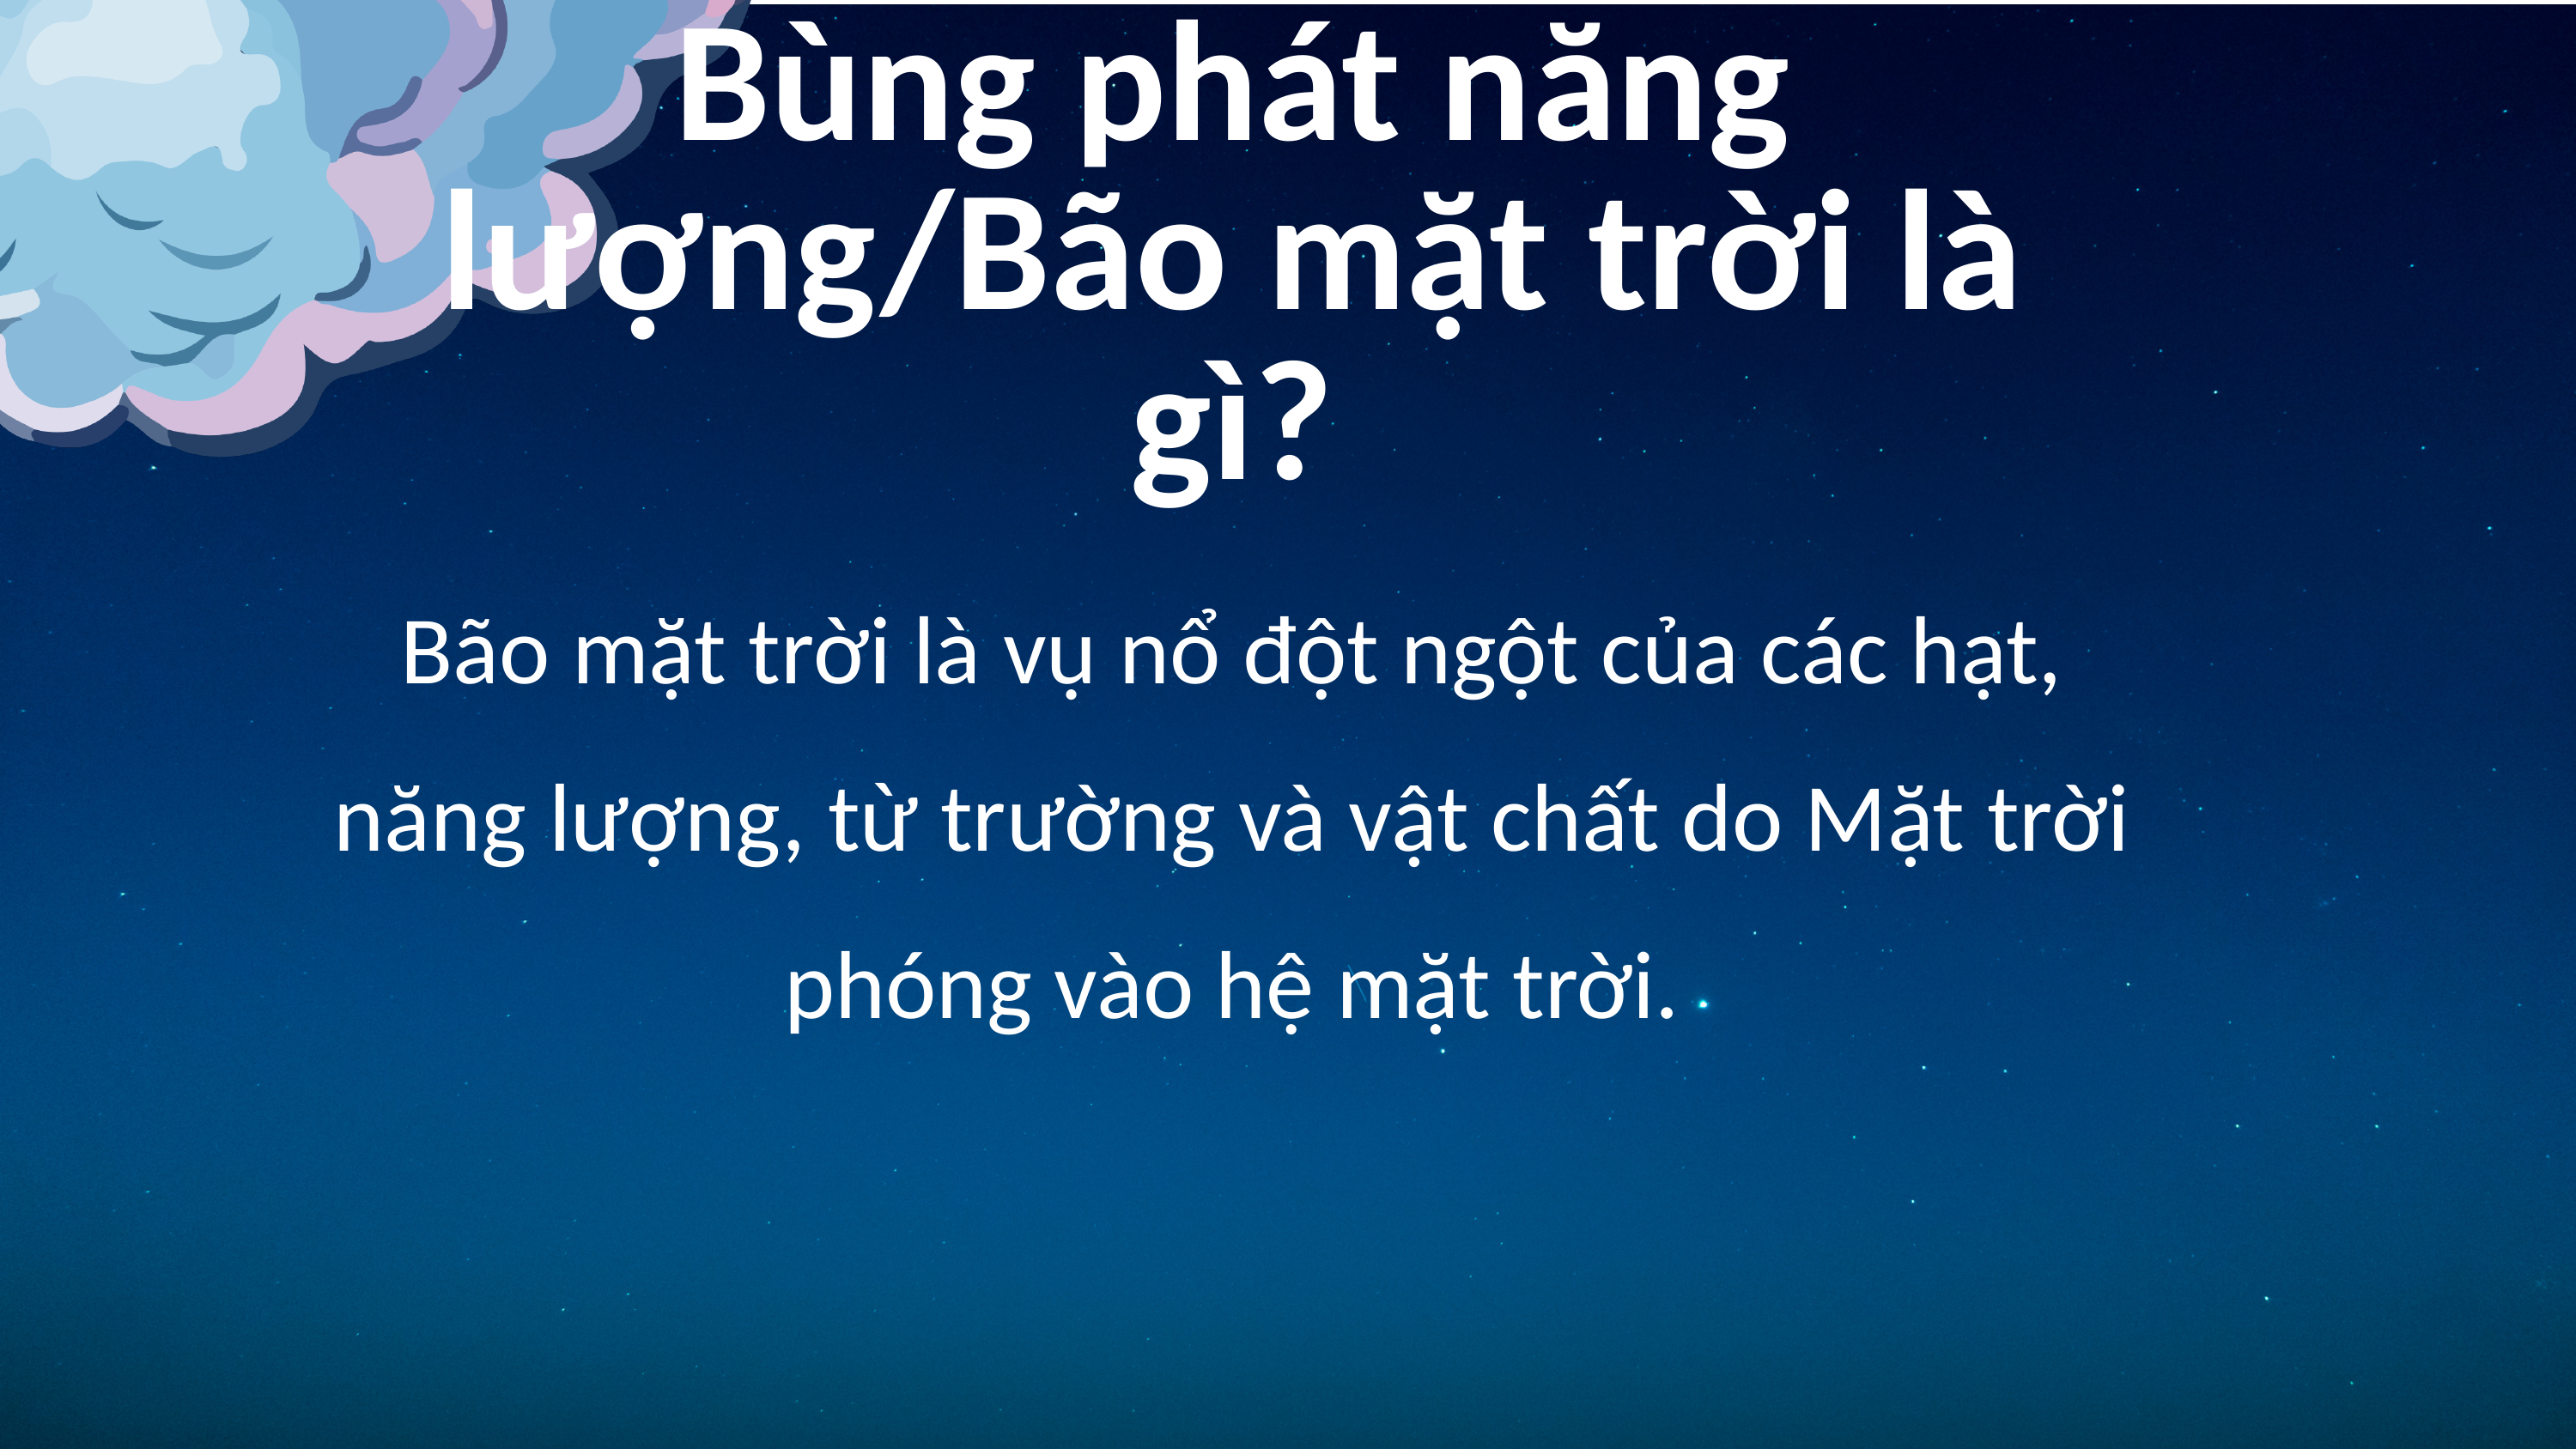

Bùng phát năng lượng/Bão mặt trời là gì?
Bão mặt trời là vụ nổ đột ngột của các hạt, năng lượng, từ trường và vật chất do Mặt trời phóng vào hệ mặt trời.